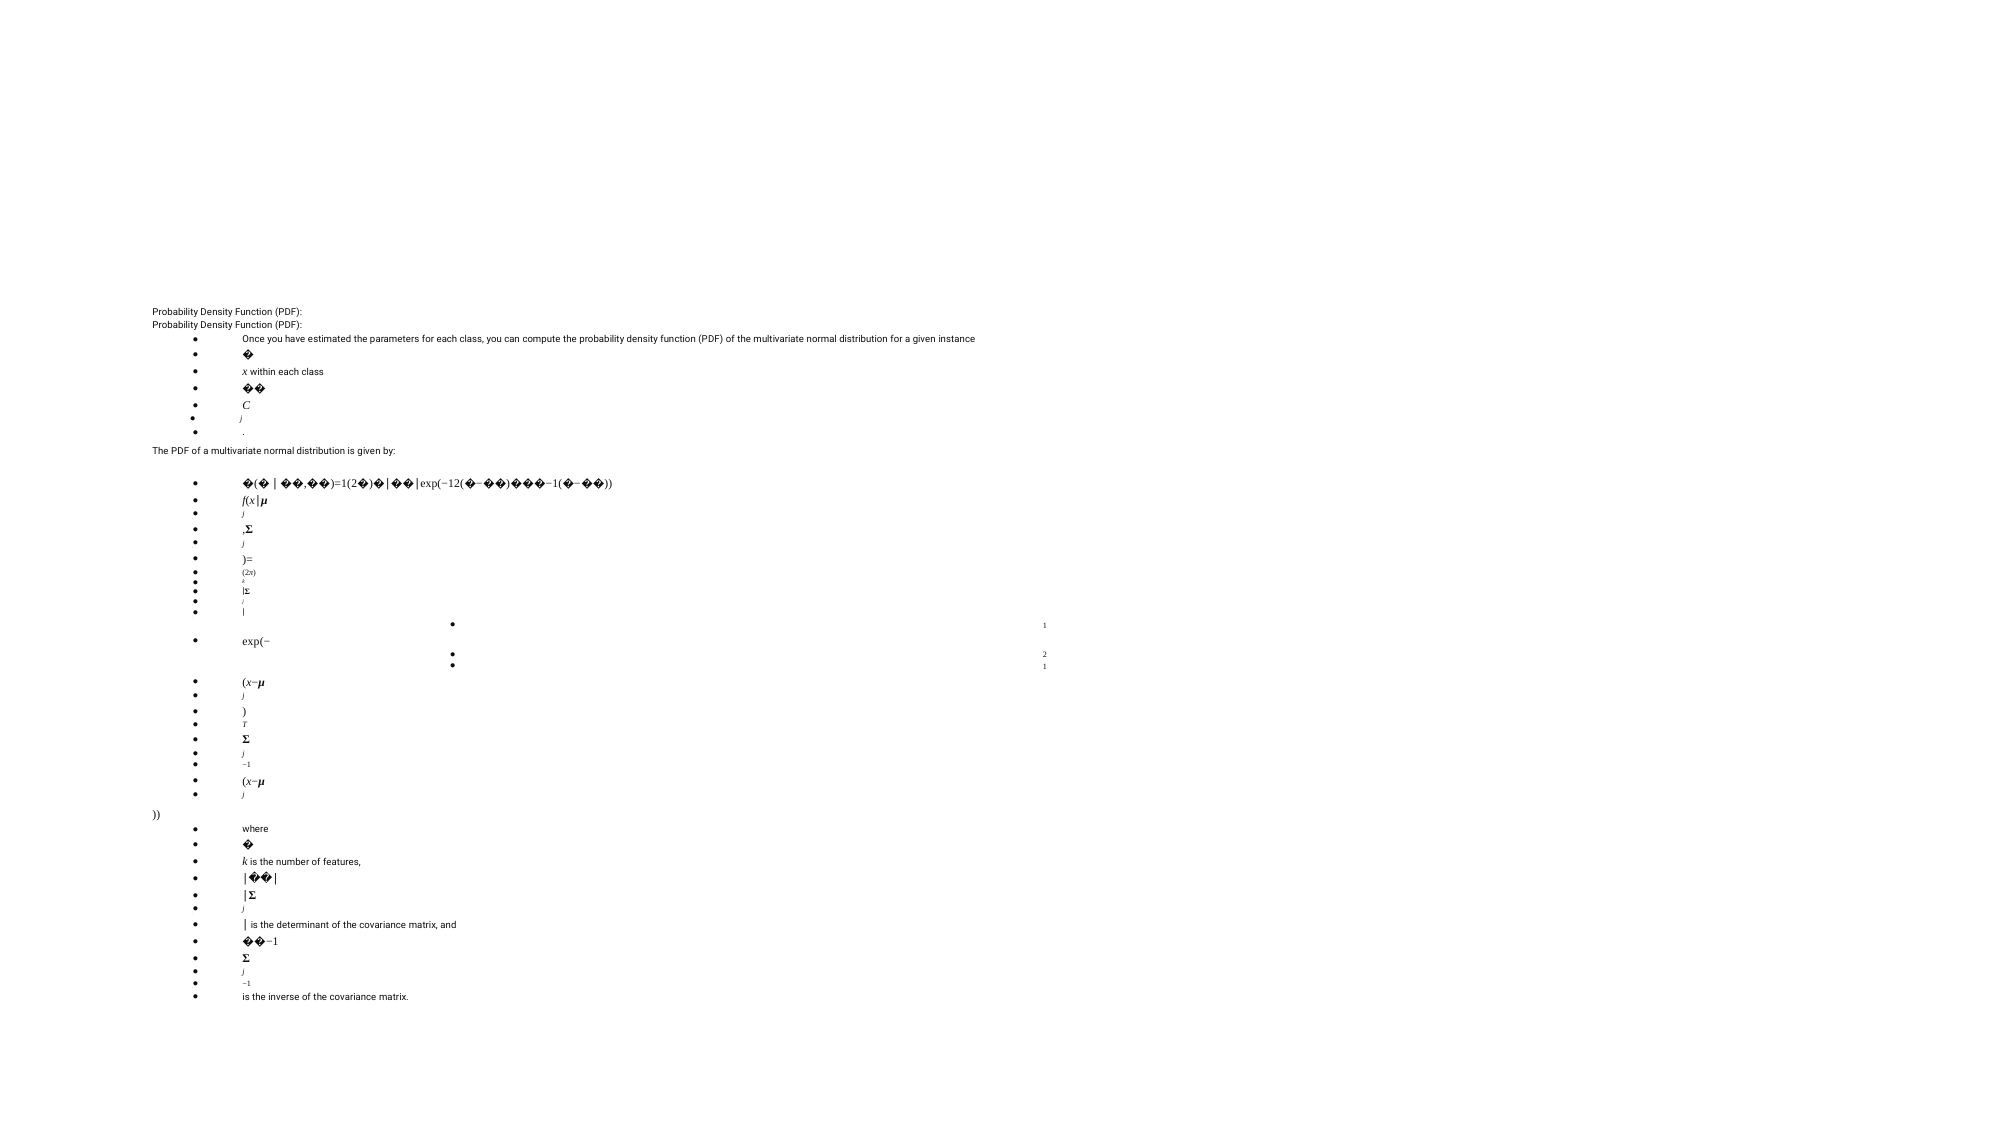

#
Probability Density Function (PDF):
Probability Density Function (PDF):
Once you have estimated the parameters for each class, you can compute the probability density function (PDF) of the multivariate normal distribution for a given instance
�
x within each class
��
C
j
​
.
The PDF of a multivariate normal distribution is given by:

�(� ∣ ��,��)=1(2�)�∣��∣exp⁡(−12(�−��)���−1(�−��))
f(x∣μ
j
​
,Σ
j
​
)=
(2π)
k
∣Σ
j
​
∣
​
1
​
exp(−
2
1
​
(x−μ
j
​
)
T
Σ
j
−1
​
(x−μ
j
​
))
where
�
k is the number of features,
∣��∣
∣Σ
j
​
∣ is the determinant of the covariance matrix, and
��−1
Σ
j
−1
​
is the inverse of the covariance matrix.